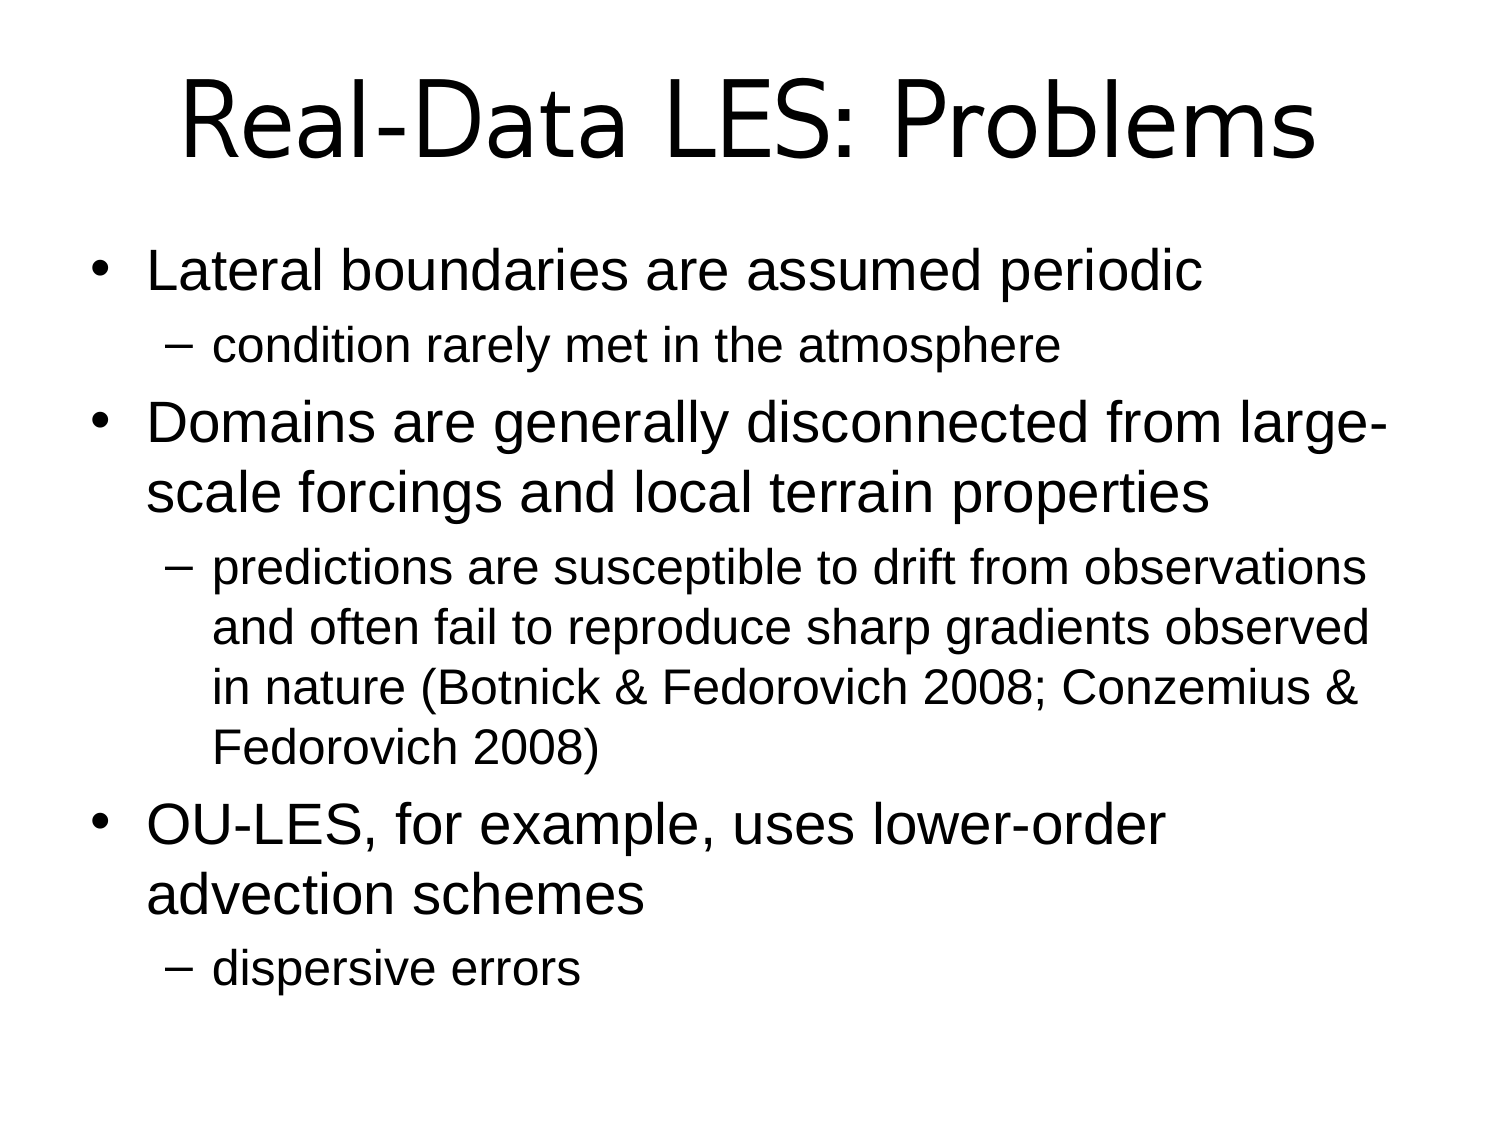

# Real-Data LES: Problems
Lateral boundaries are assumed periodic
condition rarely met in the atmosphere
Domains are generally disconnected from large-scale forcings and local terrain properties
predictions are susceptible to drift from observations and often fail to reproduce sharp gradients observed in nature (Botnick & Fedorovich 2008; Conzemius & Fedorovich 2008)
OU-LES, for example, uses lower-order advection schemes
dispersive errors